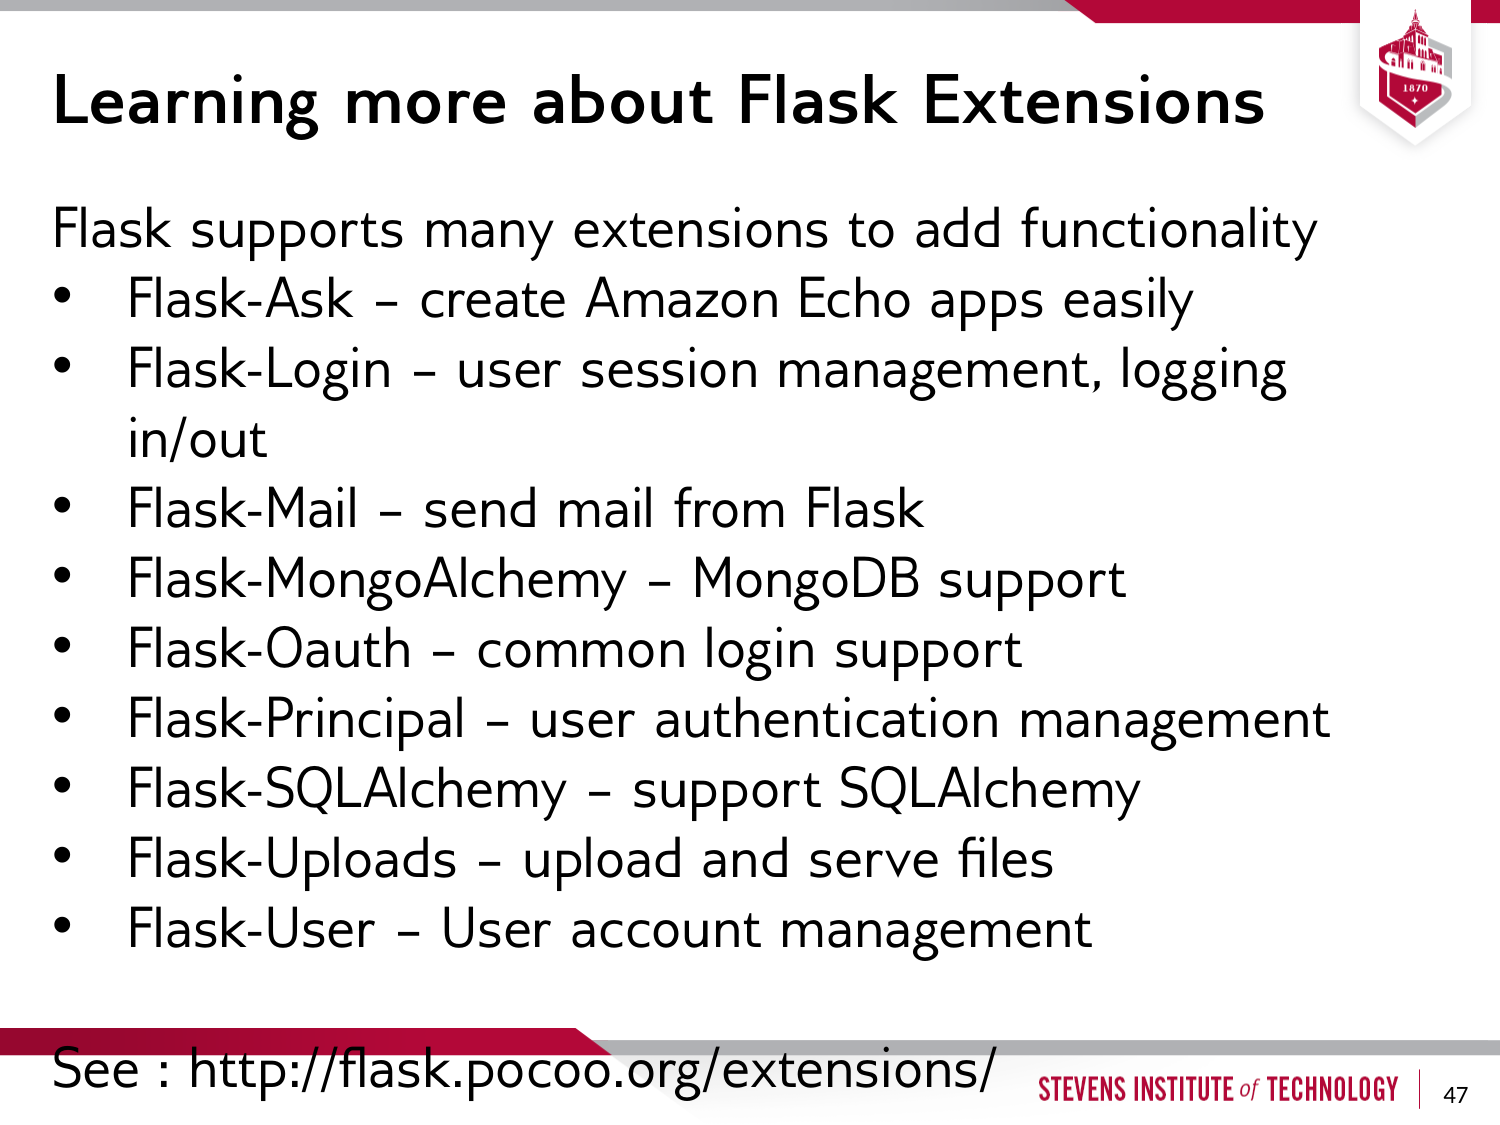

# Learning more about Flask Extensions
Flask supports many extensions to add functionality
Flask-Ask – create Amazon Echo apps easily
Flask-Login – user session management, logging in/out
Flask-Mail – send mail from Flask
Flask-MongoAlchemy – MongoDB support
Flask-Oauth – common login support
Flask-Principal – user authentication management
Flask-SQLAlchemy – support SQLAlchemy
Flask-Uploads – upload and serve files
Flask-User – User account management

See : http://flask.pocoo.org/extensions/

47